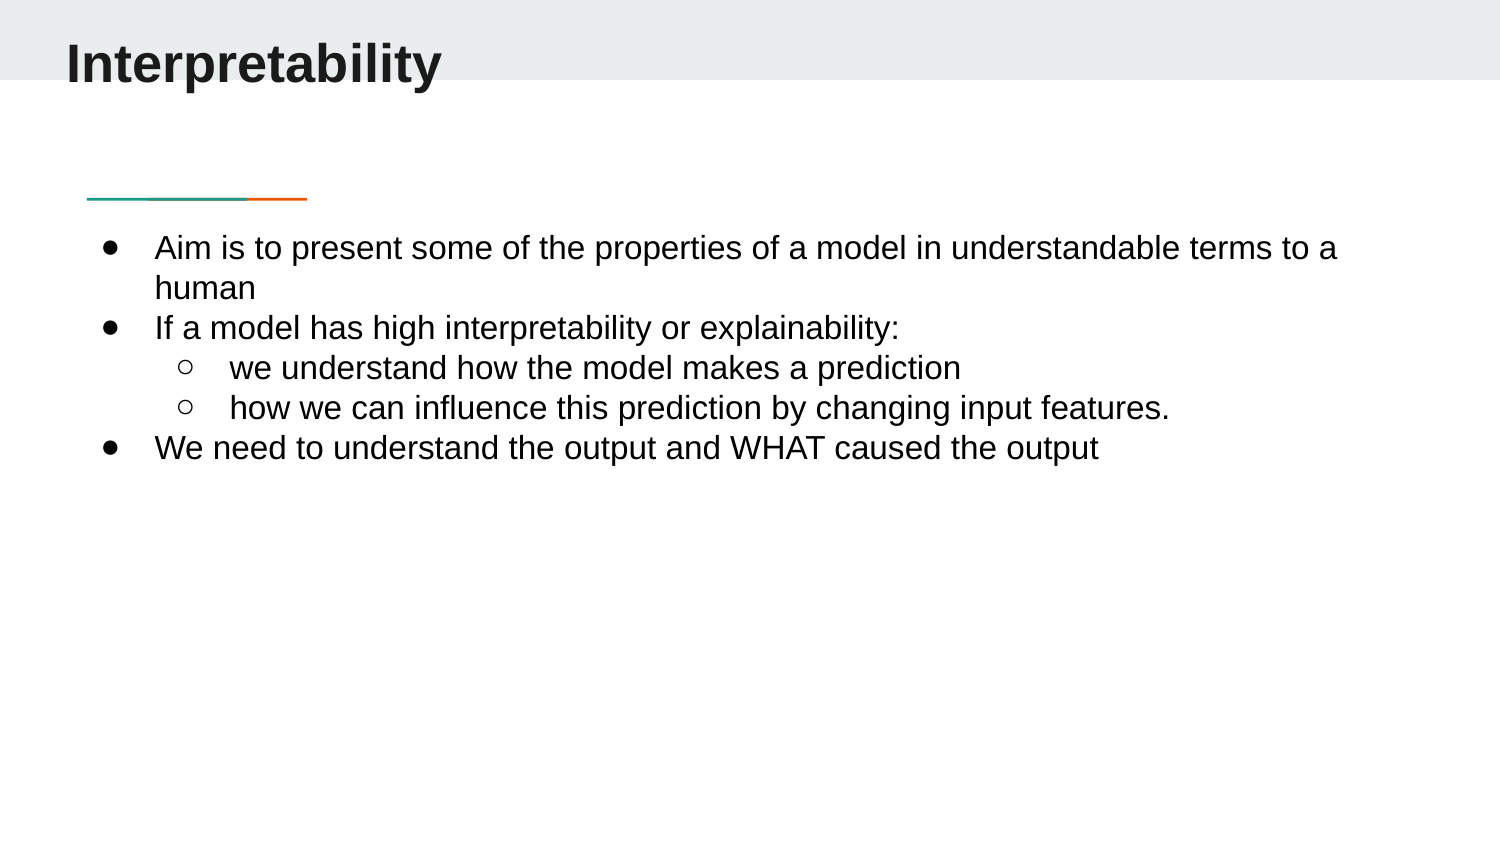

# Interpretability
Aim is to present some of the properties of a model in understandable terms to a human
If a model has high interpretability or explainability:
we understand how the model makes a prediction
how we can influence this prediction by changing input features.
We need to understand the output and WHAT caused the output